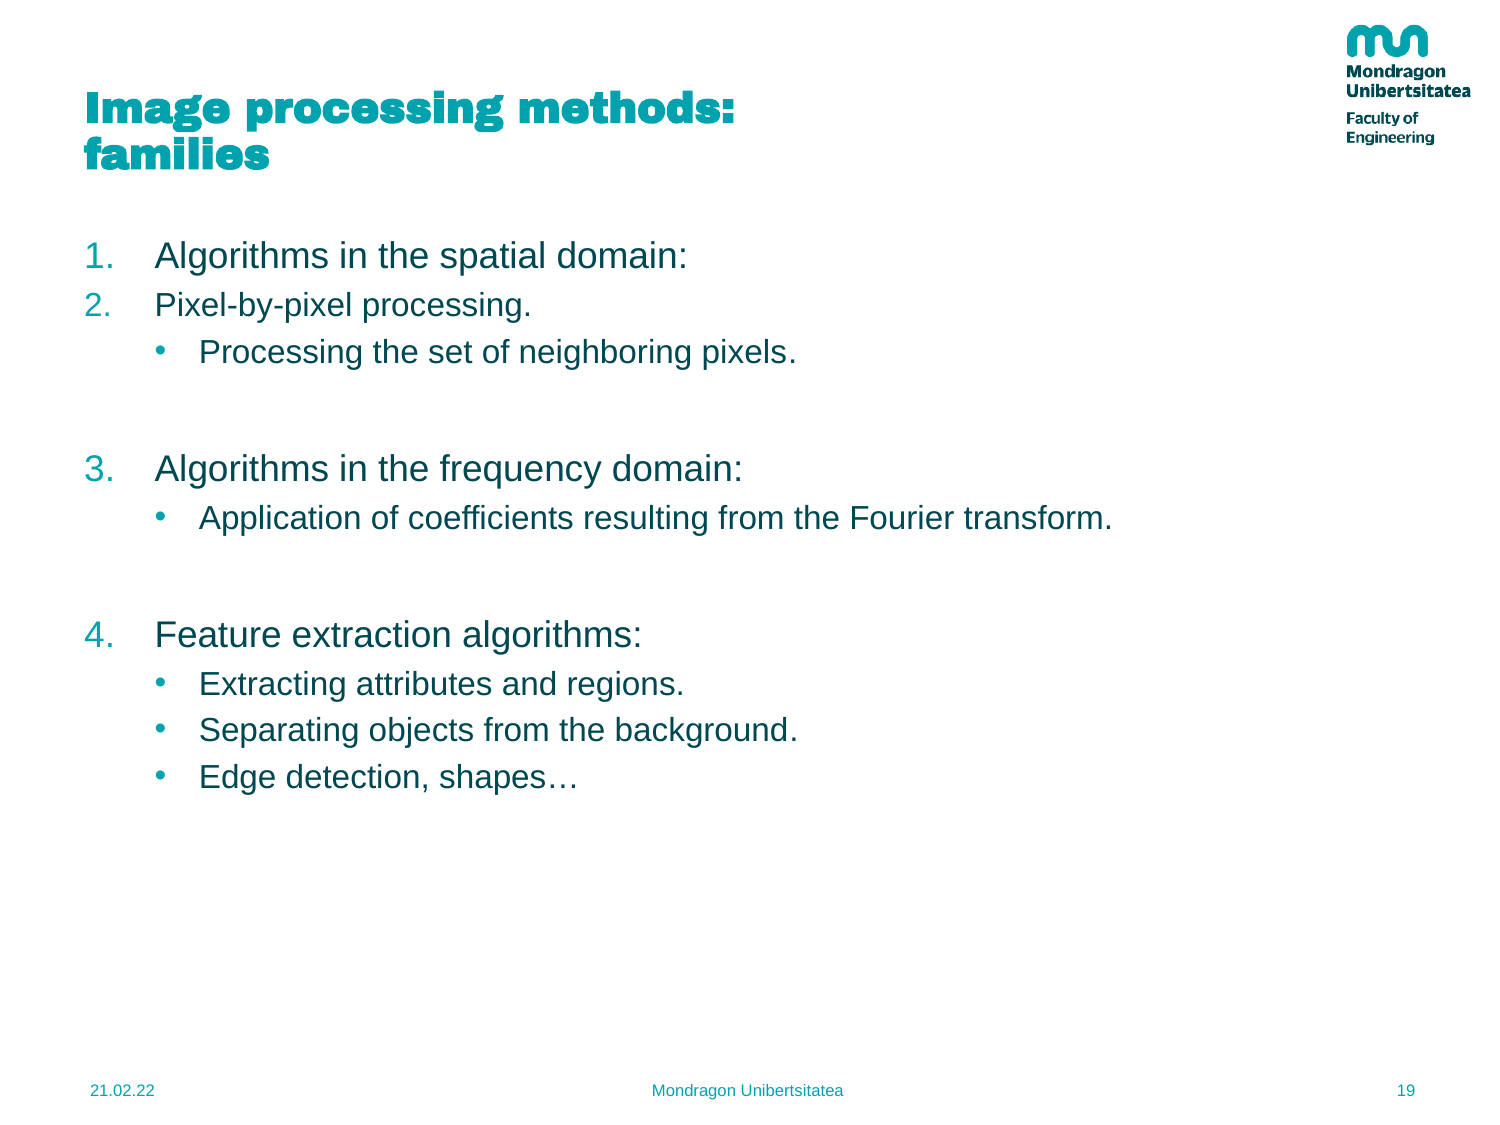

# Image processing methods: families
Algorithms in the spatial domain:
Pixel-by-pixel processing.
Processing the set of neighboring pixels.

Algorithms in the frequency domain:
Application of coefficients resulting from the Fourier transform.

Feature extraction algorithms:
Extracting attributes and regions.
Separating objects from the background.
Edge detection, shapes…
19
21.02.22
Mondragon Unibertsitatea